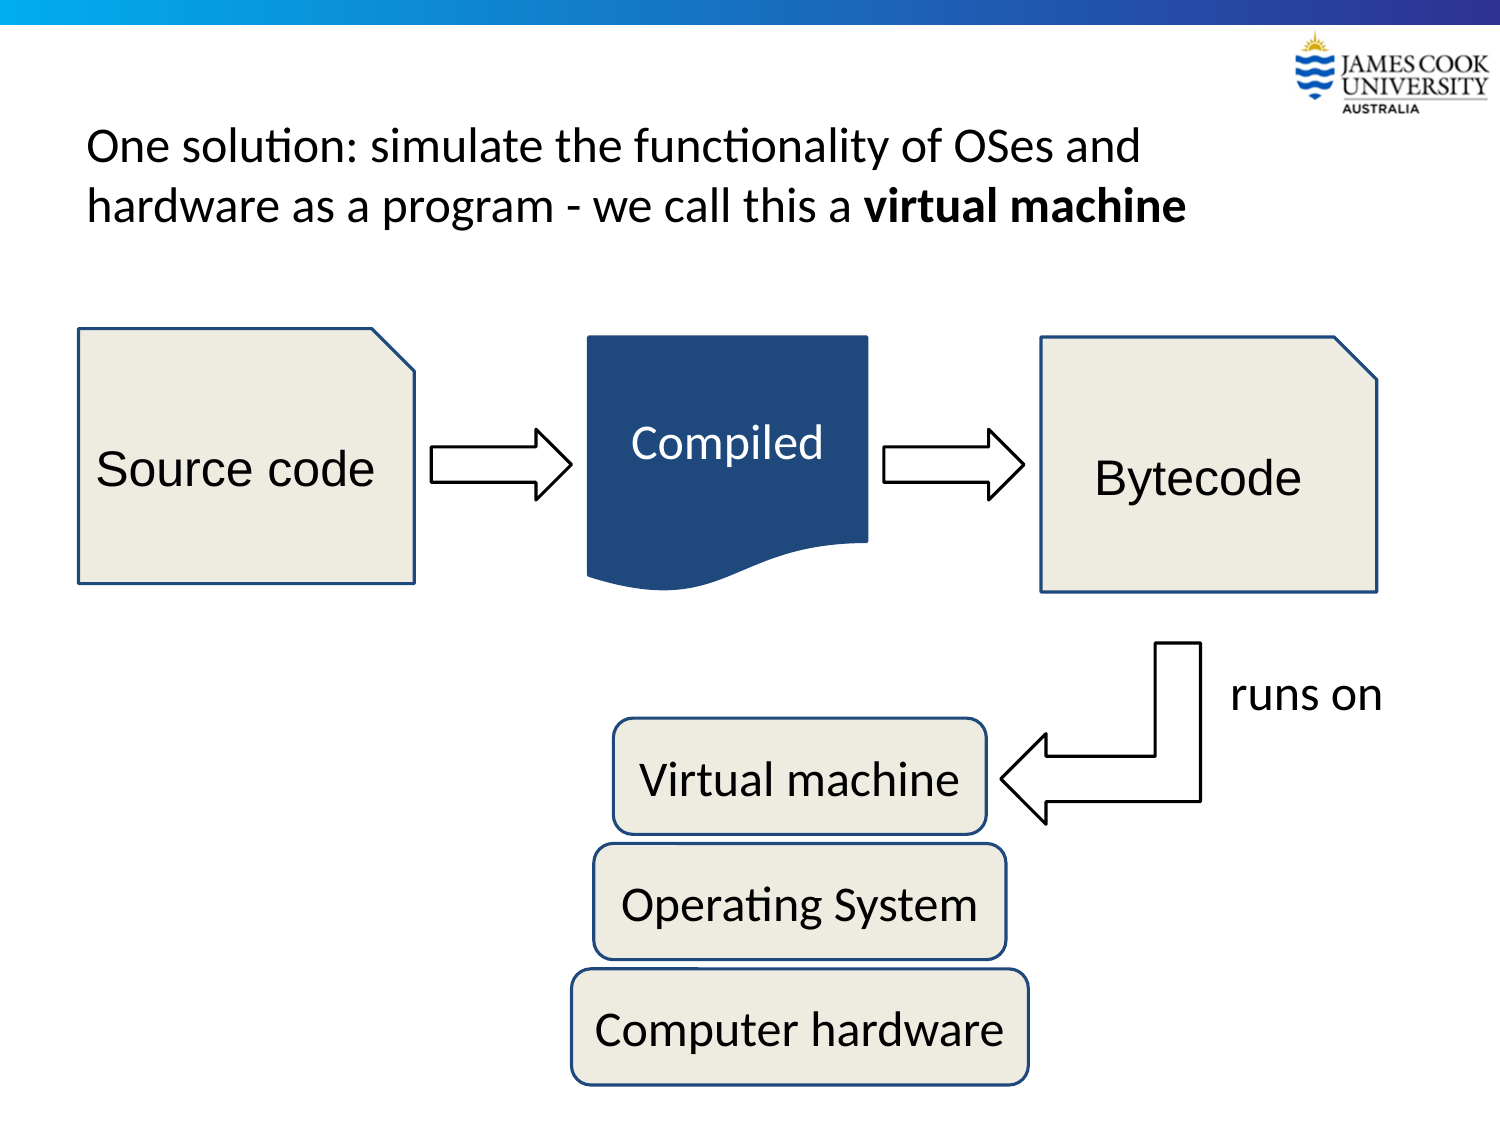

# One solution: simulate the functionality of OSes and hardware as a program - we call this a virtual machine
Source code
Compiled
Bytecode

runs on
Virtual machine
Operating System
Computer hardware